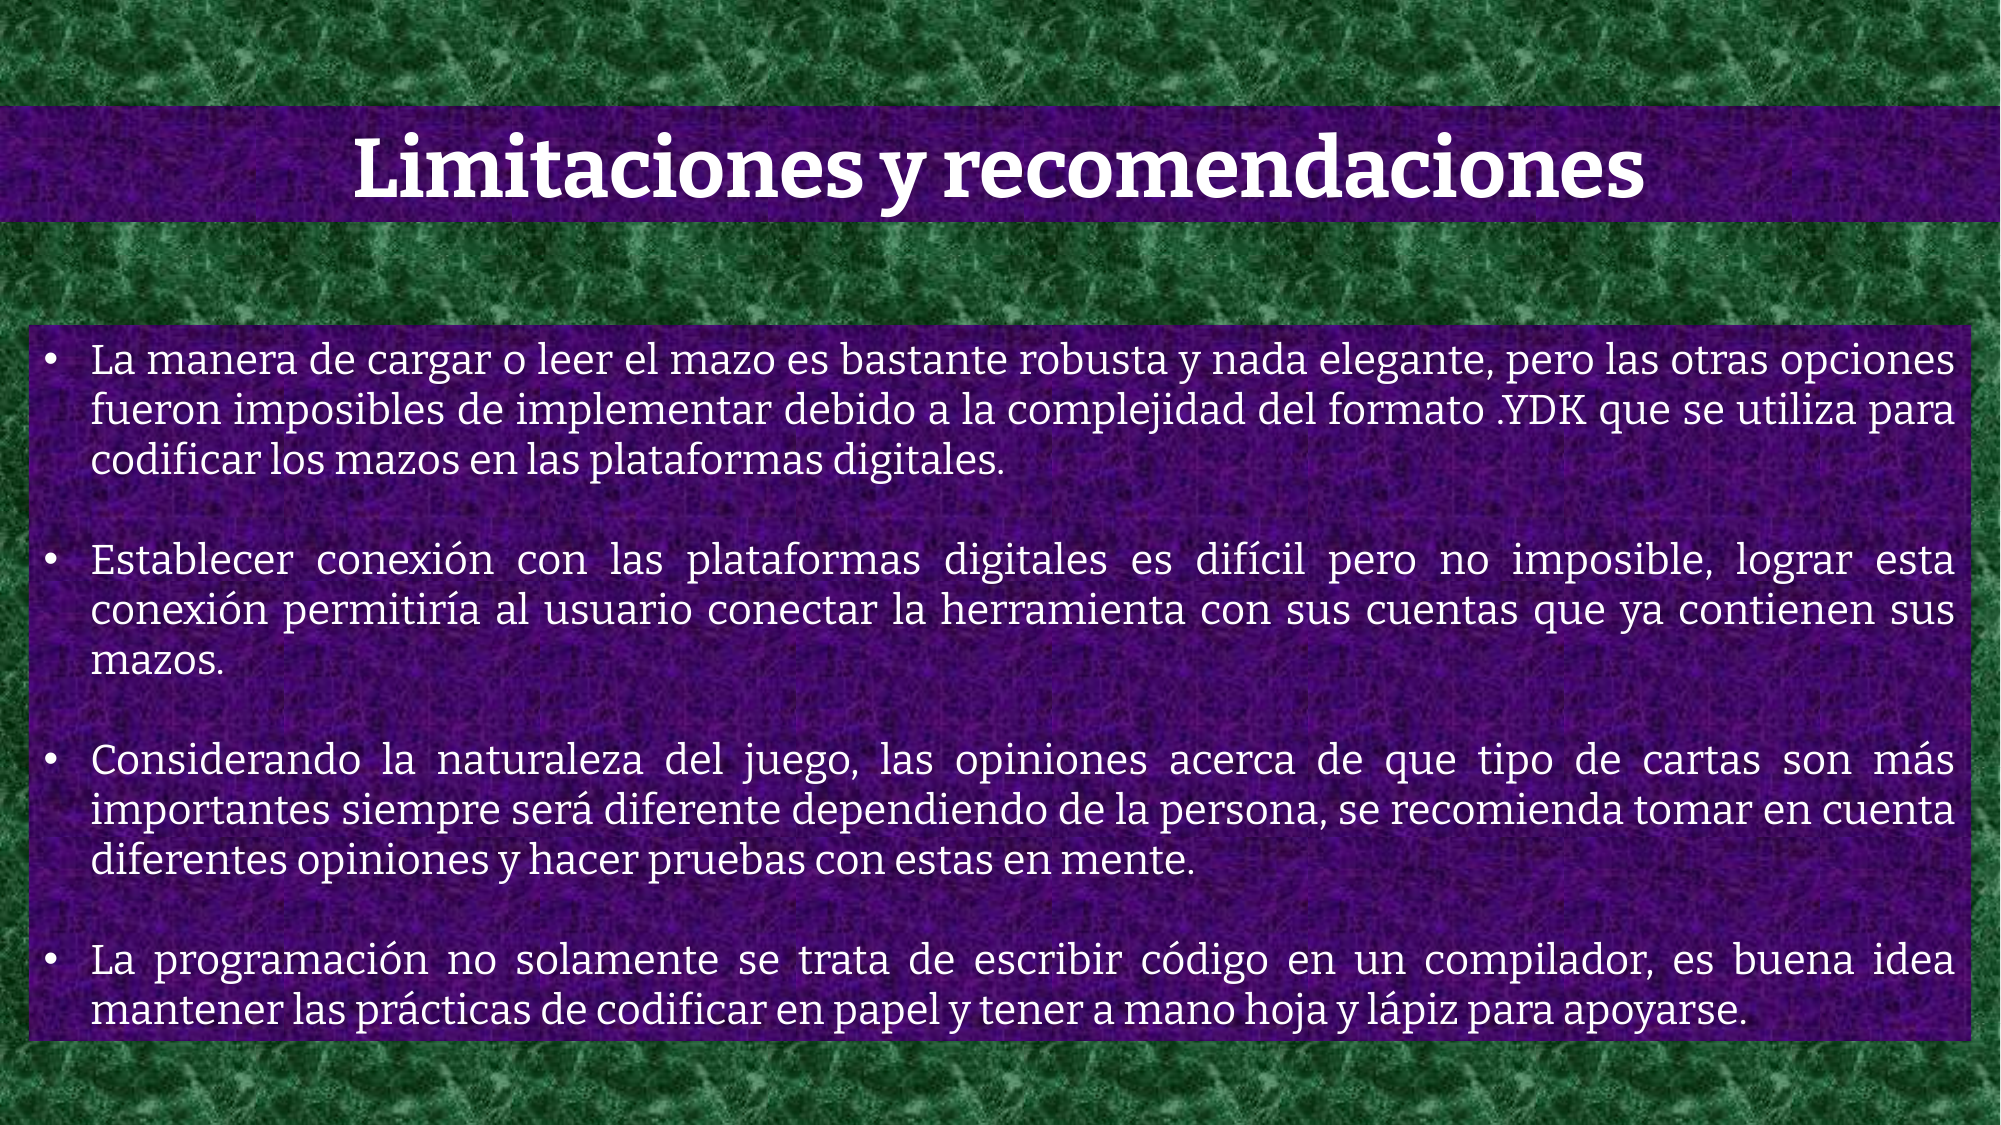

Limitaciones y recomendaciones
La manera de cargar o leer el mazo es bastante robusta y nada elegante, pero las otras opciones fueron imposibles de implementar debido a la complejidad del formato .YDK que se utiliza para codificar los mazos en las plataformas digitales.

Establecer conexión con las plataformas digitales es difícil pero no imposible, lograr esta conexión permitiría al usuario conectar la herramienta con sus cuentas que ya contienen sus mazos.

Considerando la naturaleza del juego, las opiniones acerca de que tipo de cartas son más importantes siempre será diferente dependiendo de la persona, se recomienda tomar en cuenta diferentes opiniones y hacer pruebas con estas en mente.

La programación no solamente se trata de escribir código en un compilador, es buena idea mantener las prácticas de codificar en papel y tener a mano hoja y lápiz para apoyarse.